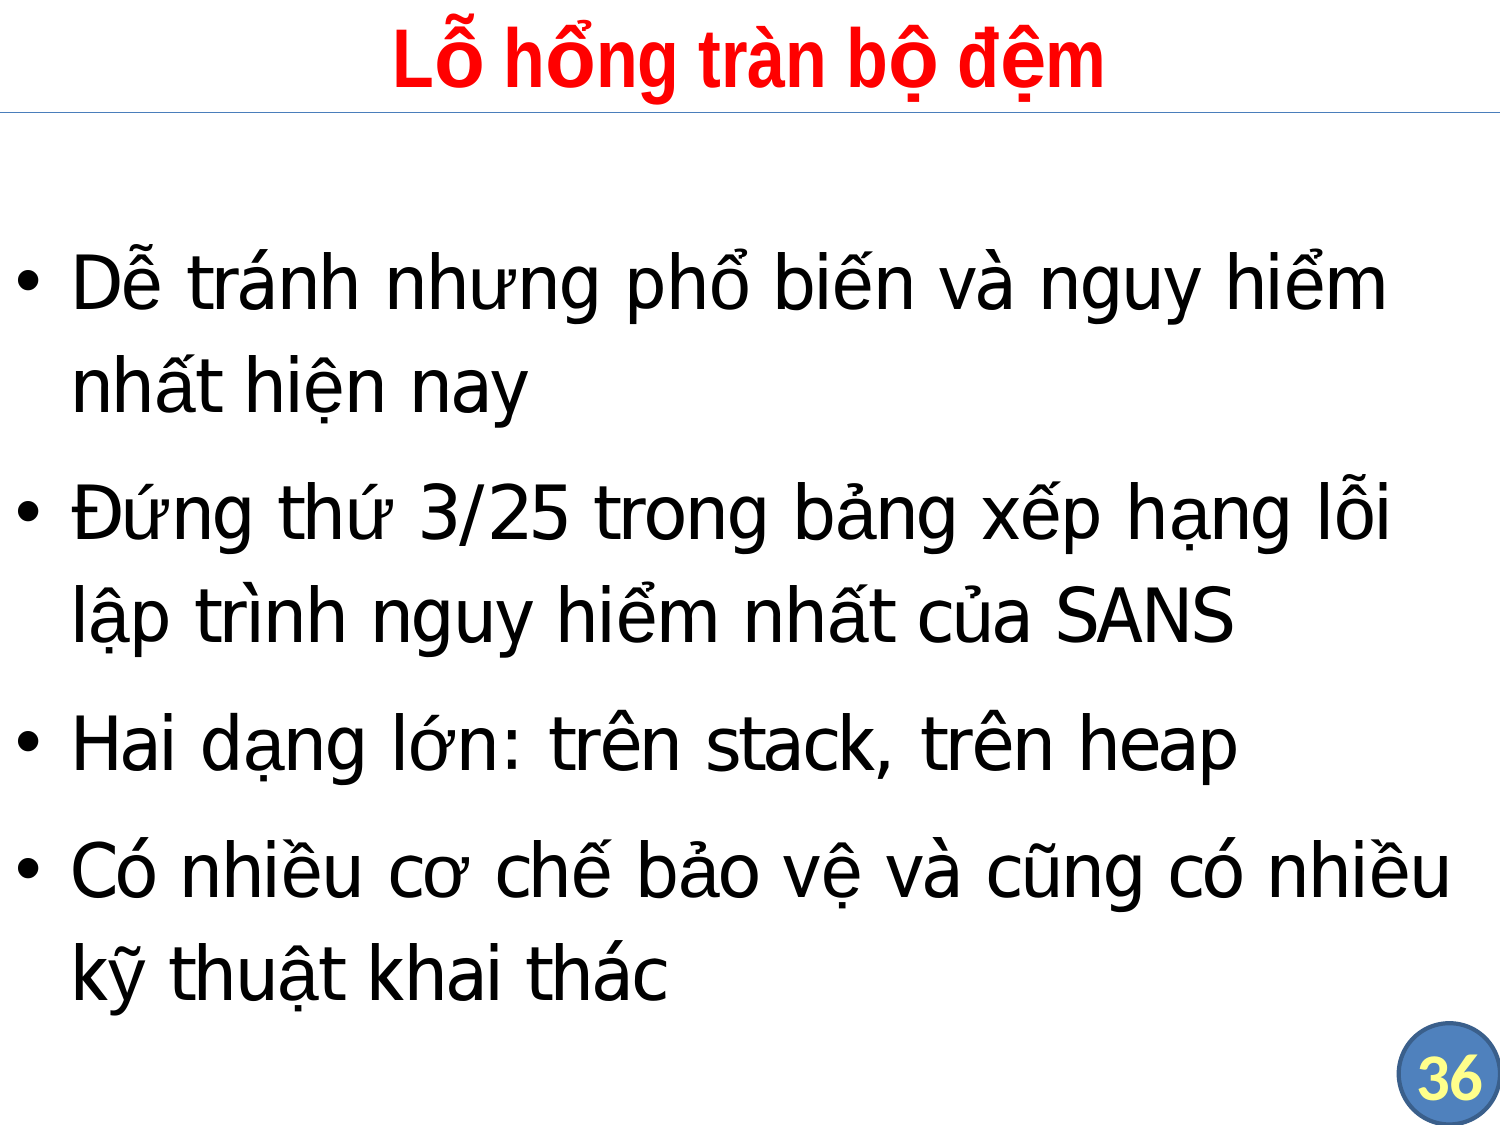

# Lỗ hổng tràn bộ đệm
Dễ tránh nhưng phổ biến và nguy hiểm nhất hiện nay
Đứng thứ 3/25 trong bảng xếp hạng lỗi lập trình nguy hiểm nhất của SANS
Hai dạng lớn: trên stack, trên heap
Có nhiều cơ chế bảo vệ và cũng có nhiều kỹ thuật khai thác
36